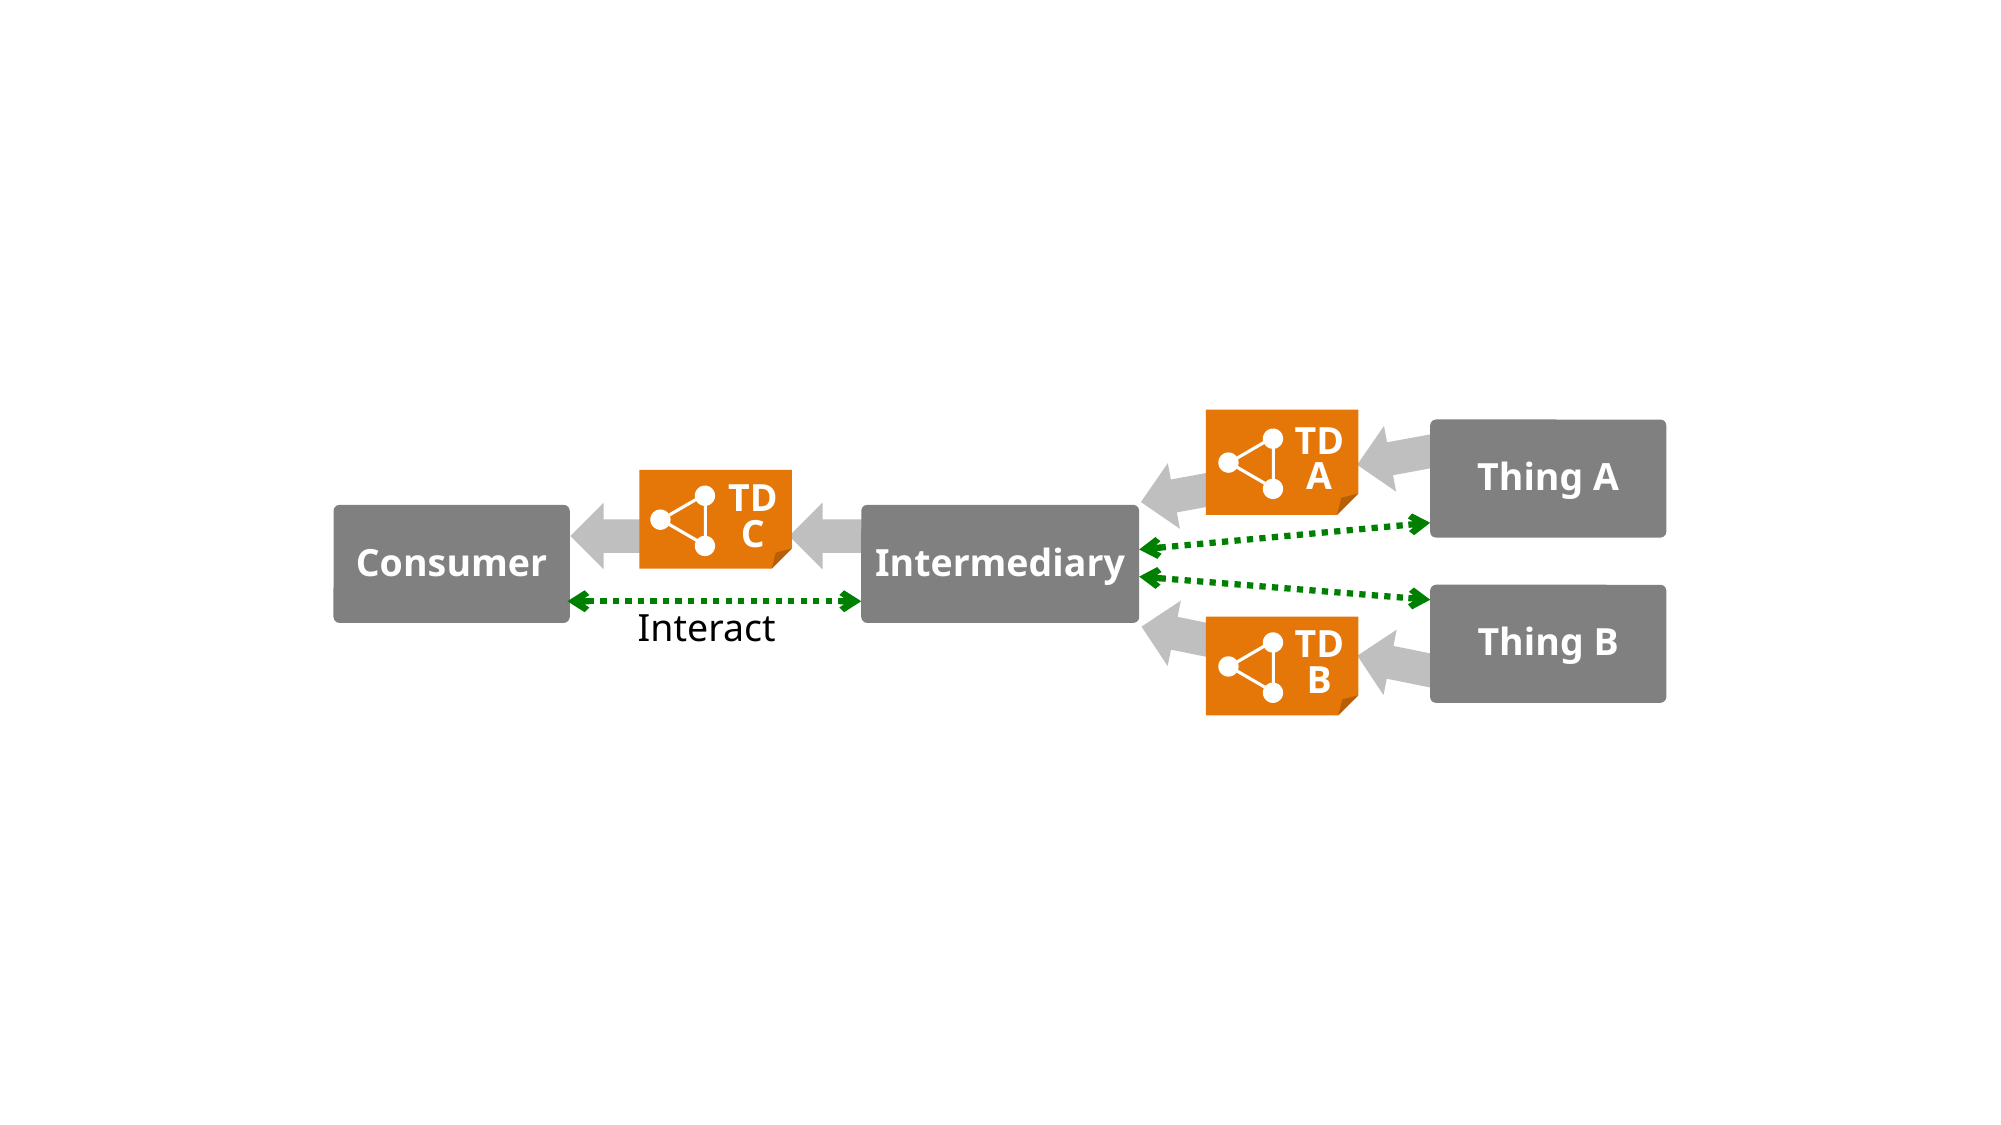

TD
A

Thing A

TD
C

Consumer
Intermediary

Thing B
Interact

TD
B